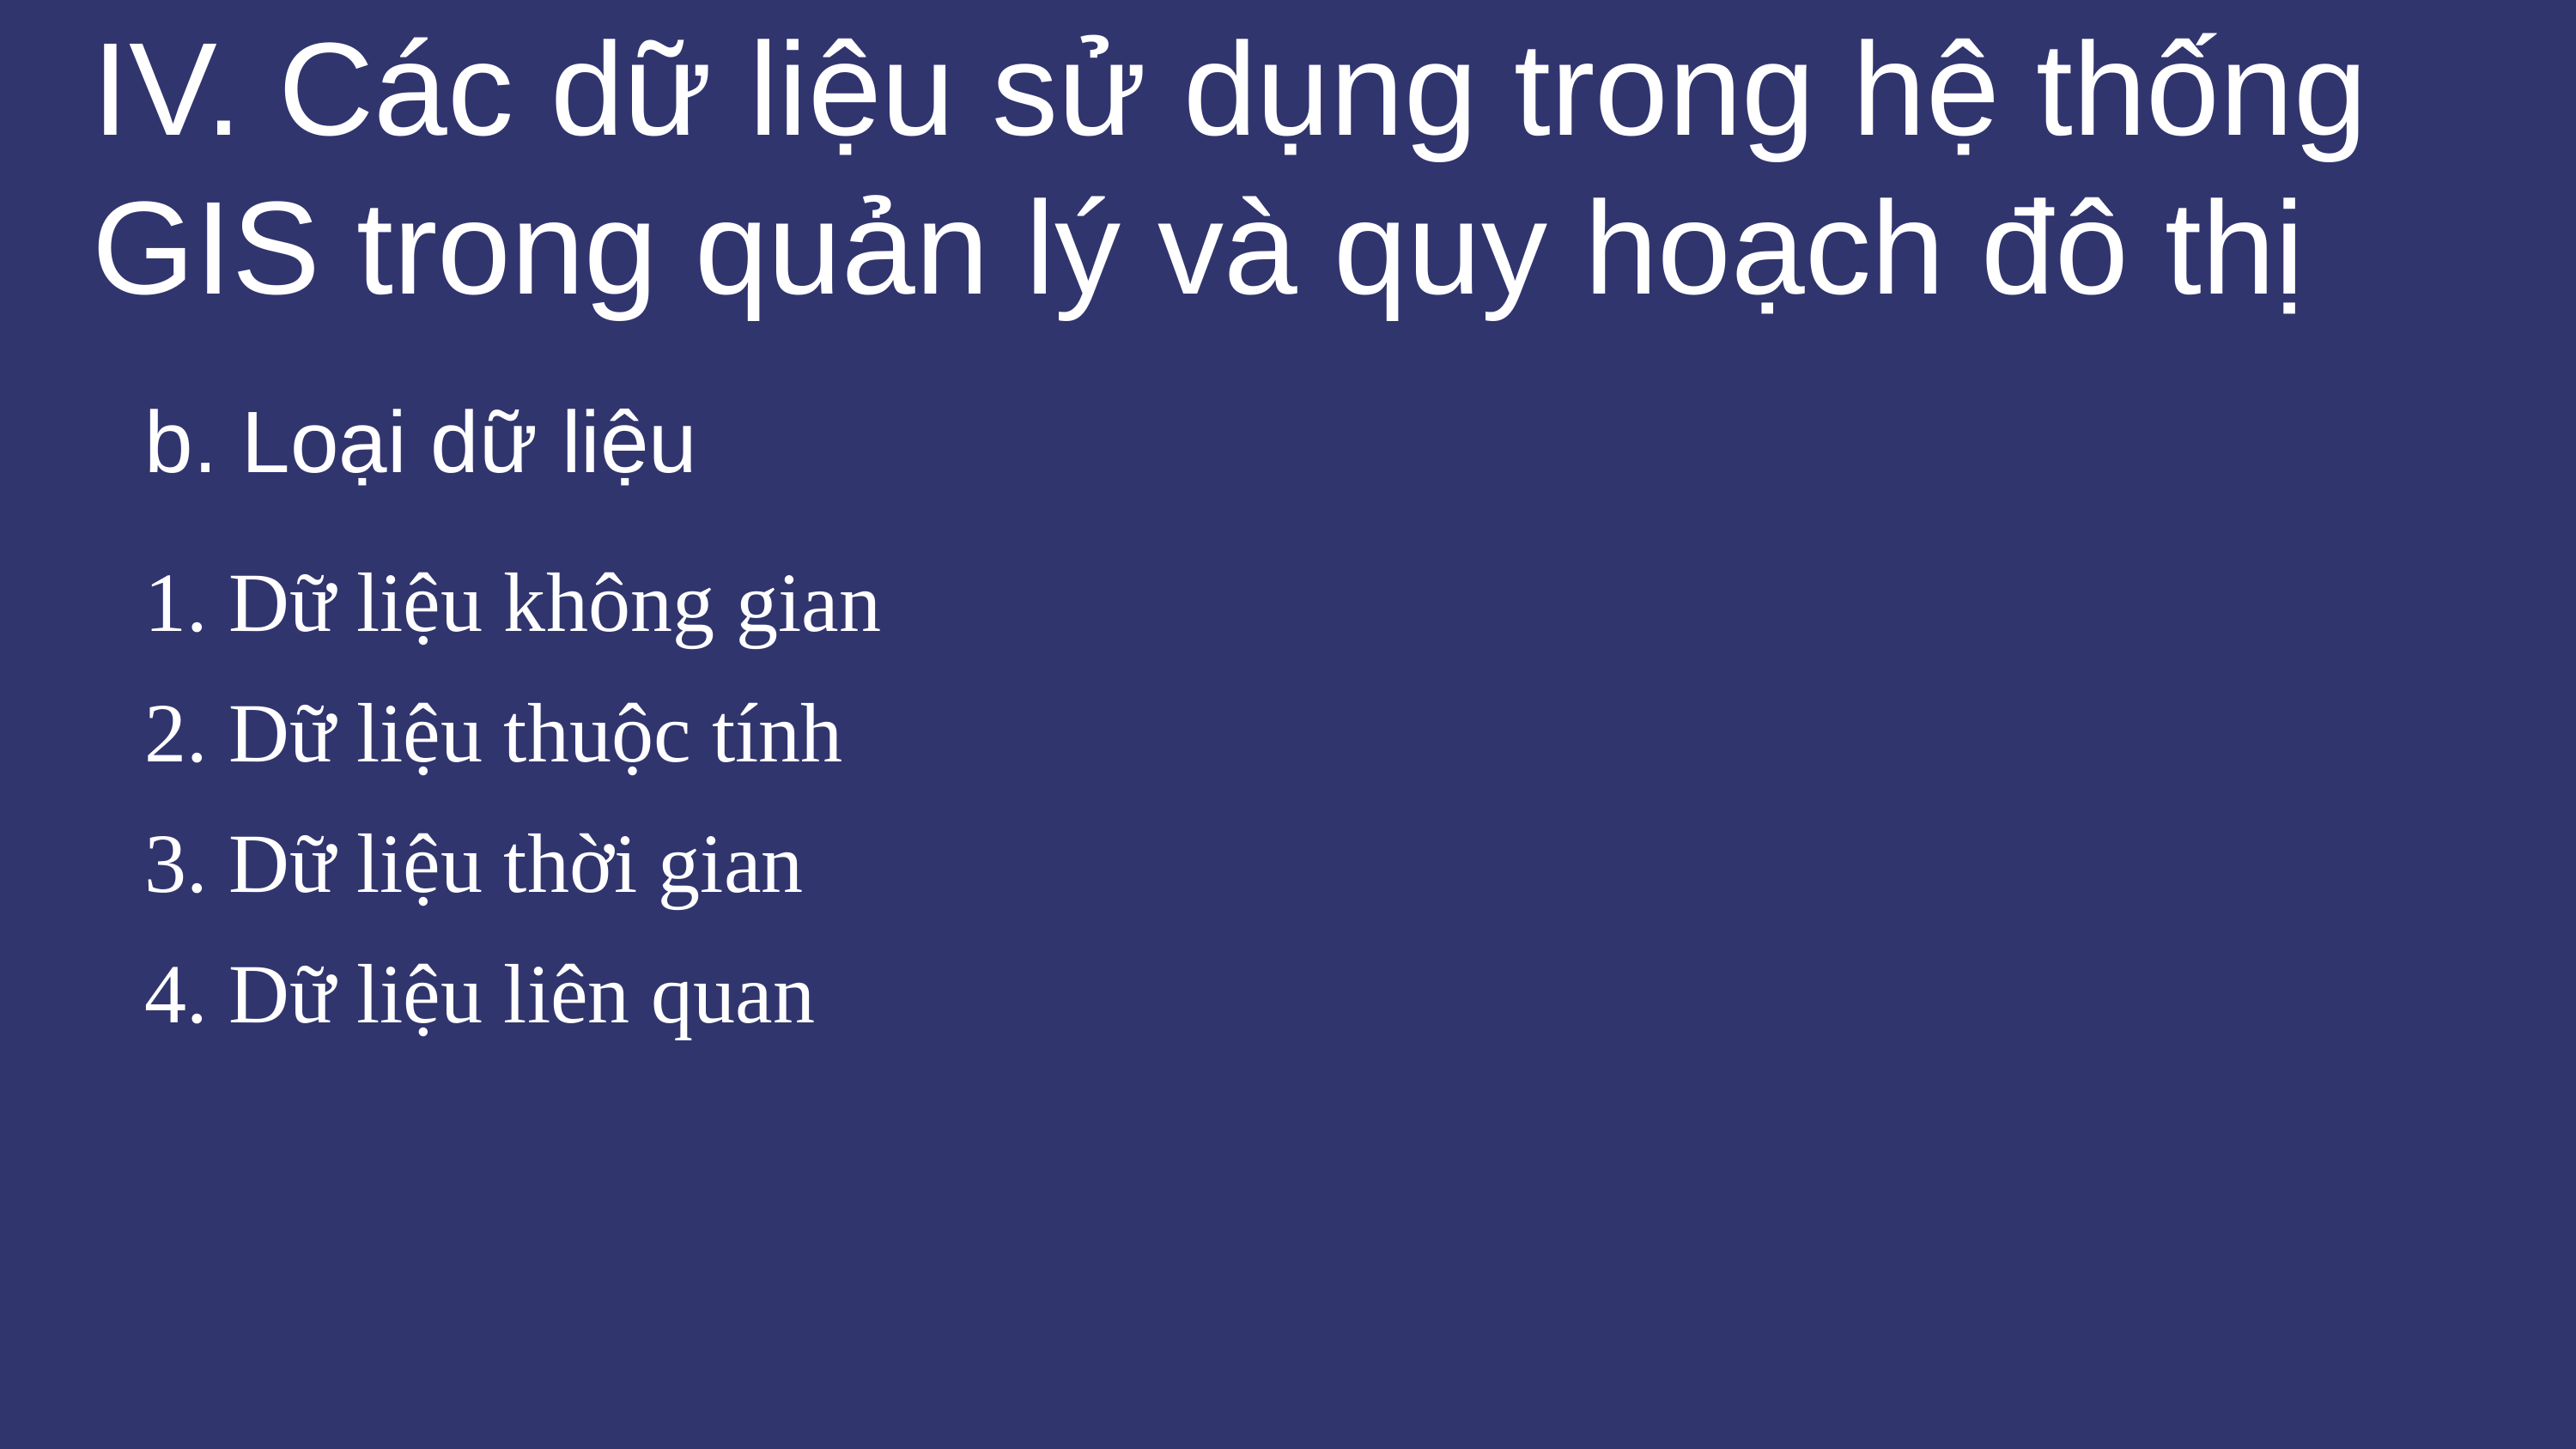

IV. Các dữ liệu sử dụng trong hệ thống GIS trong quản lý và quy hoạch đô thị
b. Loại dữ liệu
1. Dữ liệu không gian
2. Dữ liệu thuộc tính
3. Dữ liệu thời gian
4. Dữ liệu liên quan